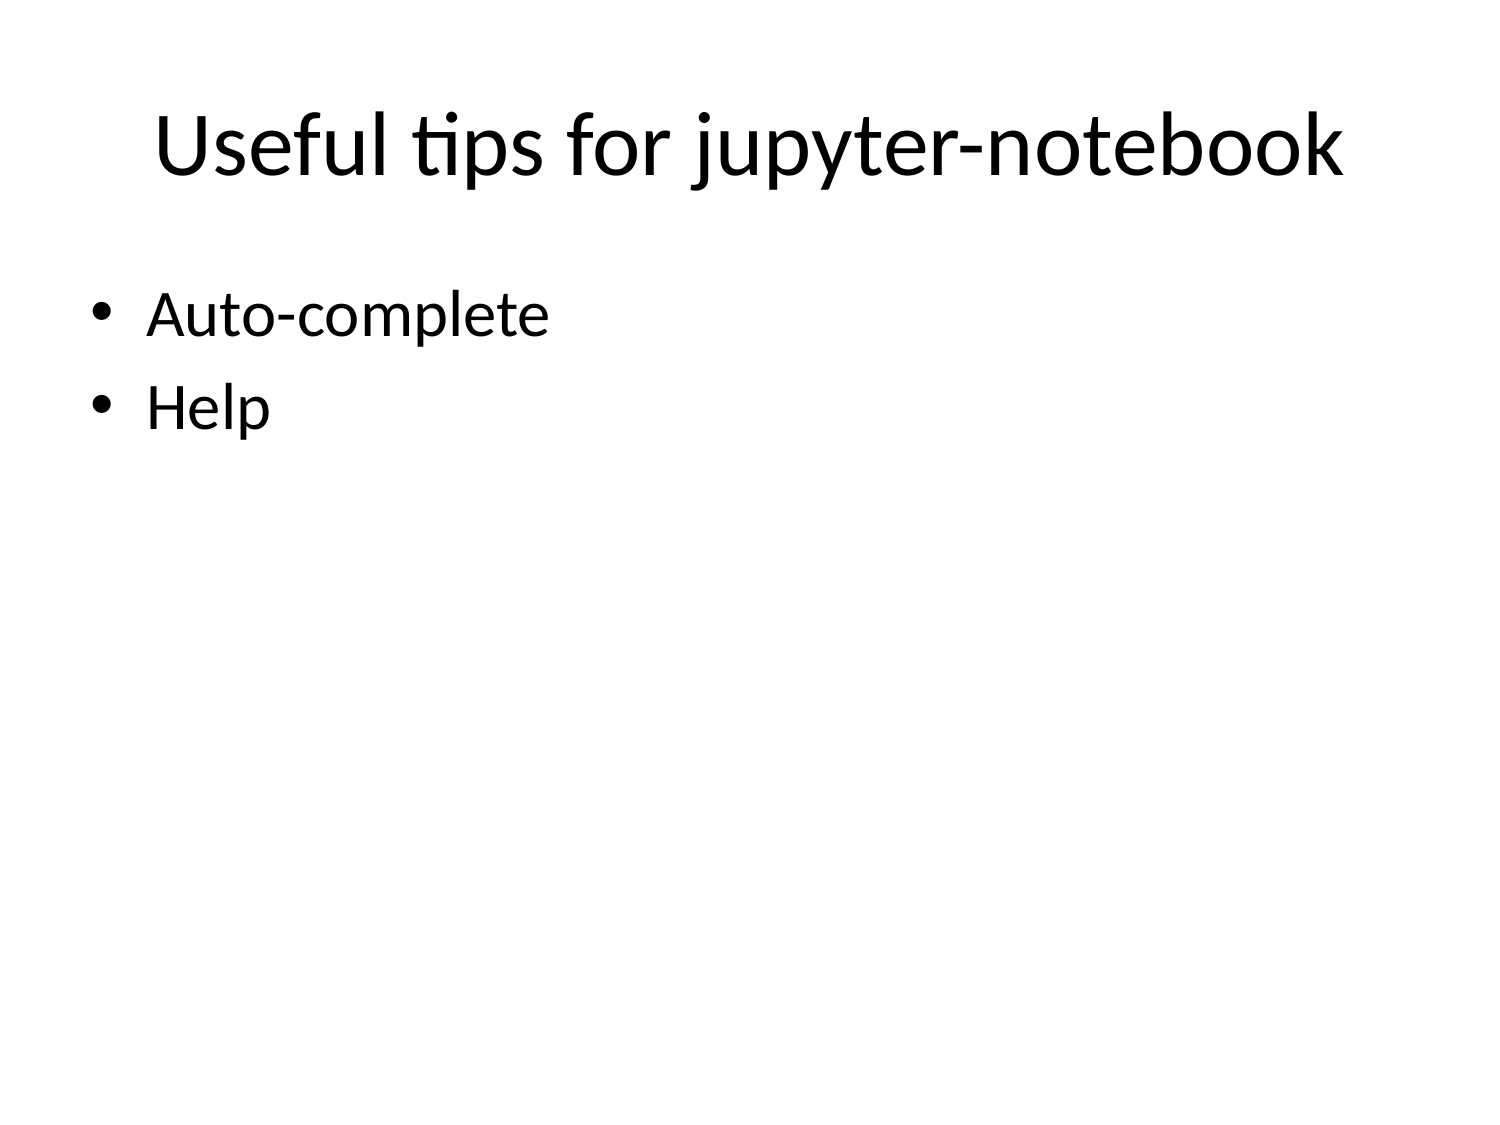

# Useful tips for jupyter-notebook
Auto-complete
Help